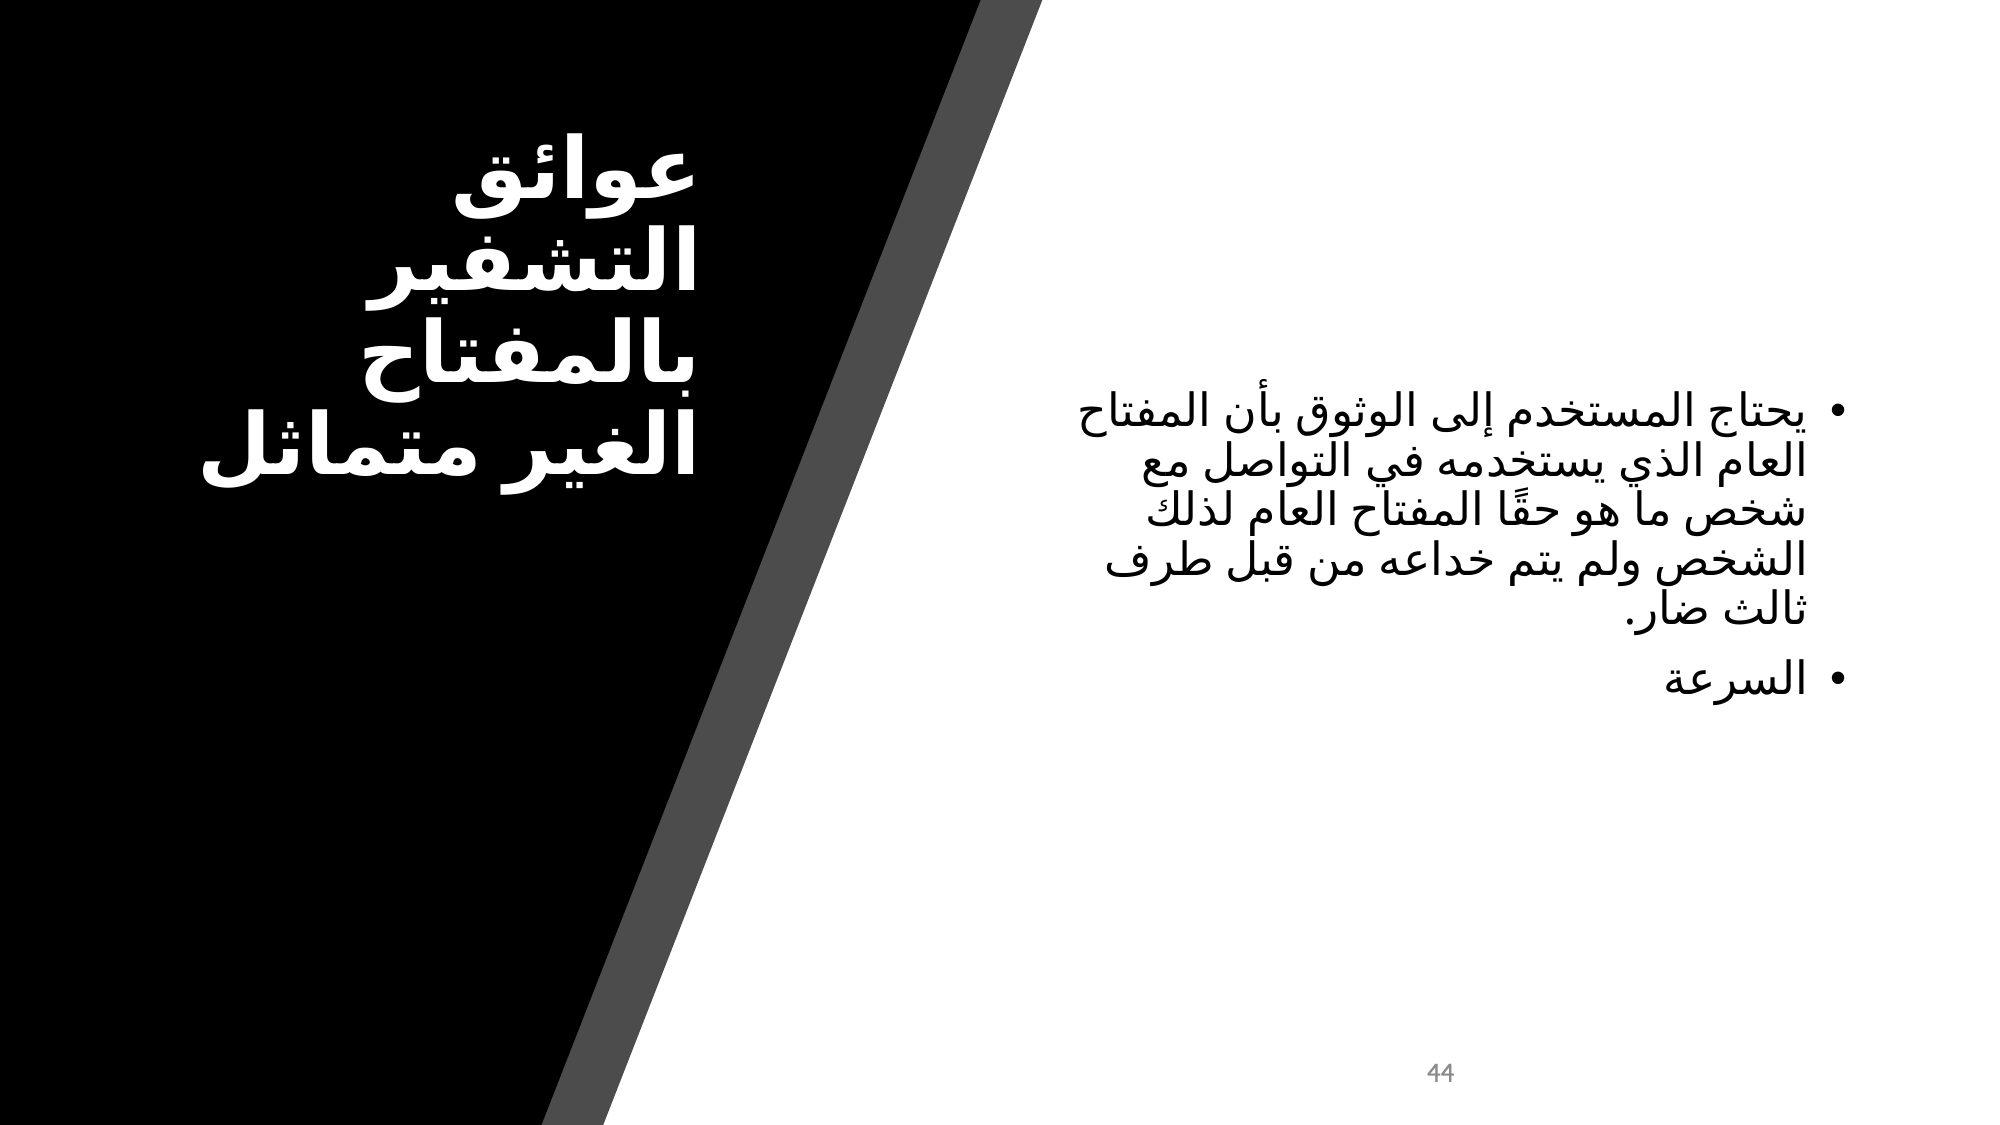

# عوائق التشفير بالمفتاح الغير متماثل
يحتاج المستخدم إلى الوثوق بأن المفتاح العام الذي يستخدمه في التواصل مع شخص ما هو حقًا المفتاح العام لذلك الشخص ولم يتم خداعه من قبل طرف ثالث ضار.
السرعة
44